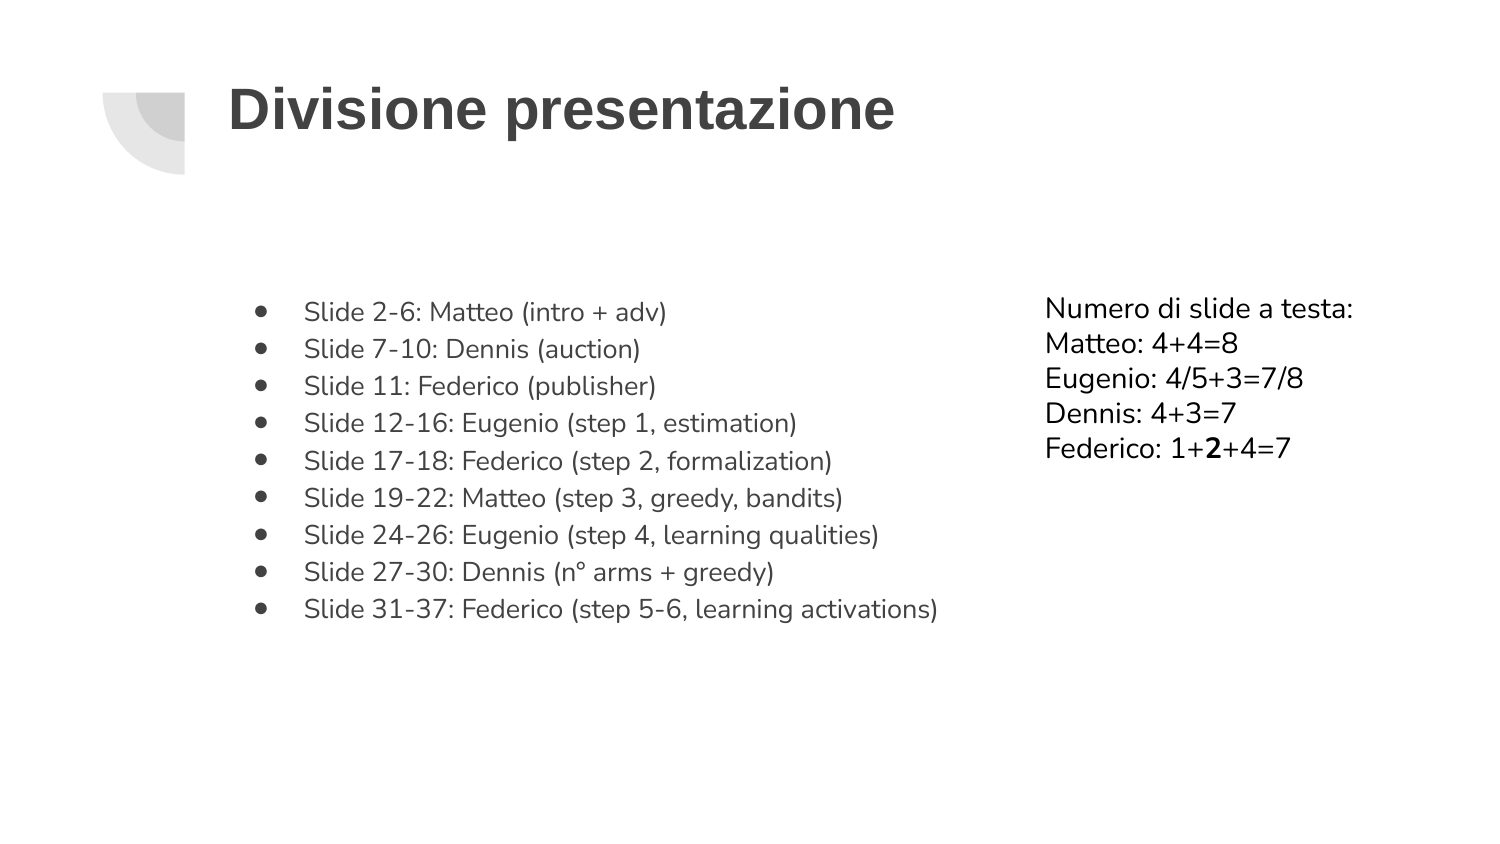

# Divisione presentazione
Slide 2-6: Matteo (intro + adv)
Slide 7-10: Dennis (auction)
Slide 11: Federico (publisher)
Slide 12-16: Eugenio (step 1, estimation)
Slide 17-18: Federico (step 2, formalization)
Slide 19-22: Matteo (step 3, greedy, bandits)
Slide 24-26: Eugenio (step 4, learning qualities)
Slide 27-30: Dennis (n° arms + greedy)
Slide 31-37: Federico (step 5-6, learning activations)
Numero di slide a testa:
Matteo: 4+4=8
Eugenio: 4/5+3=7/8
Dennis: 4+3=7
Federico: 1+2+4=7